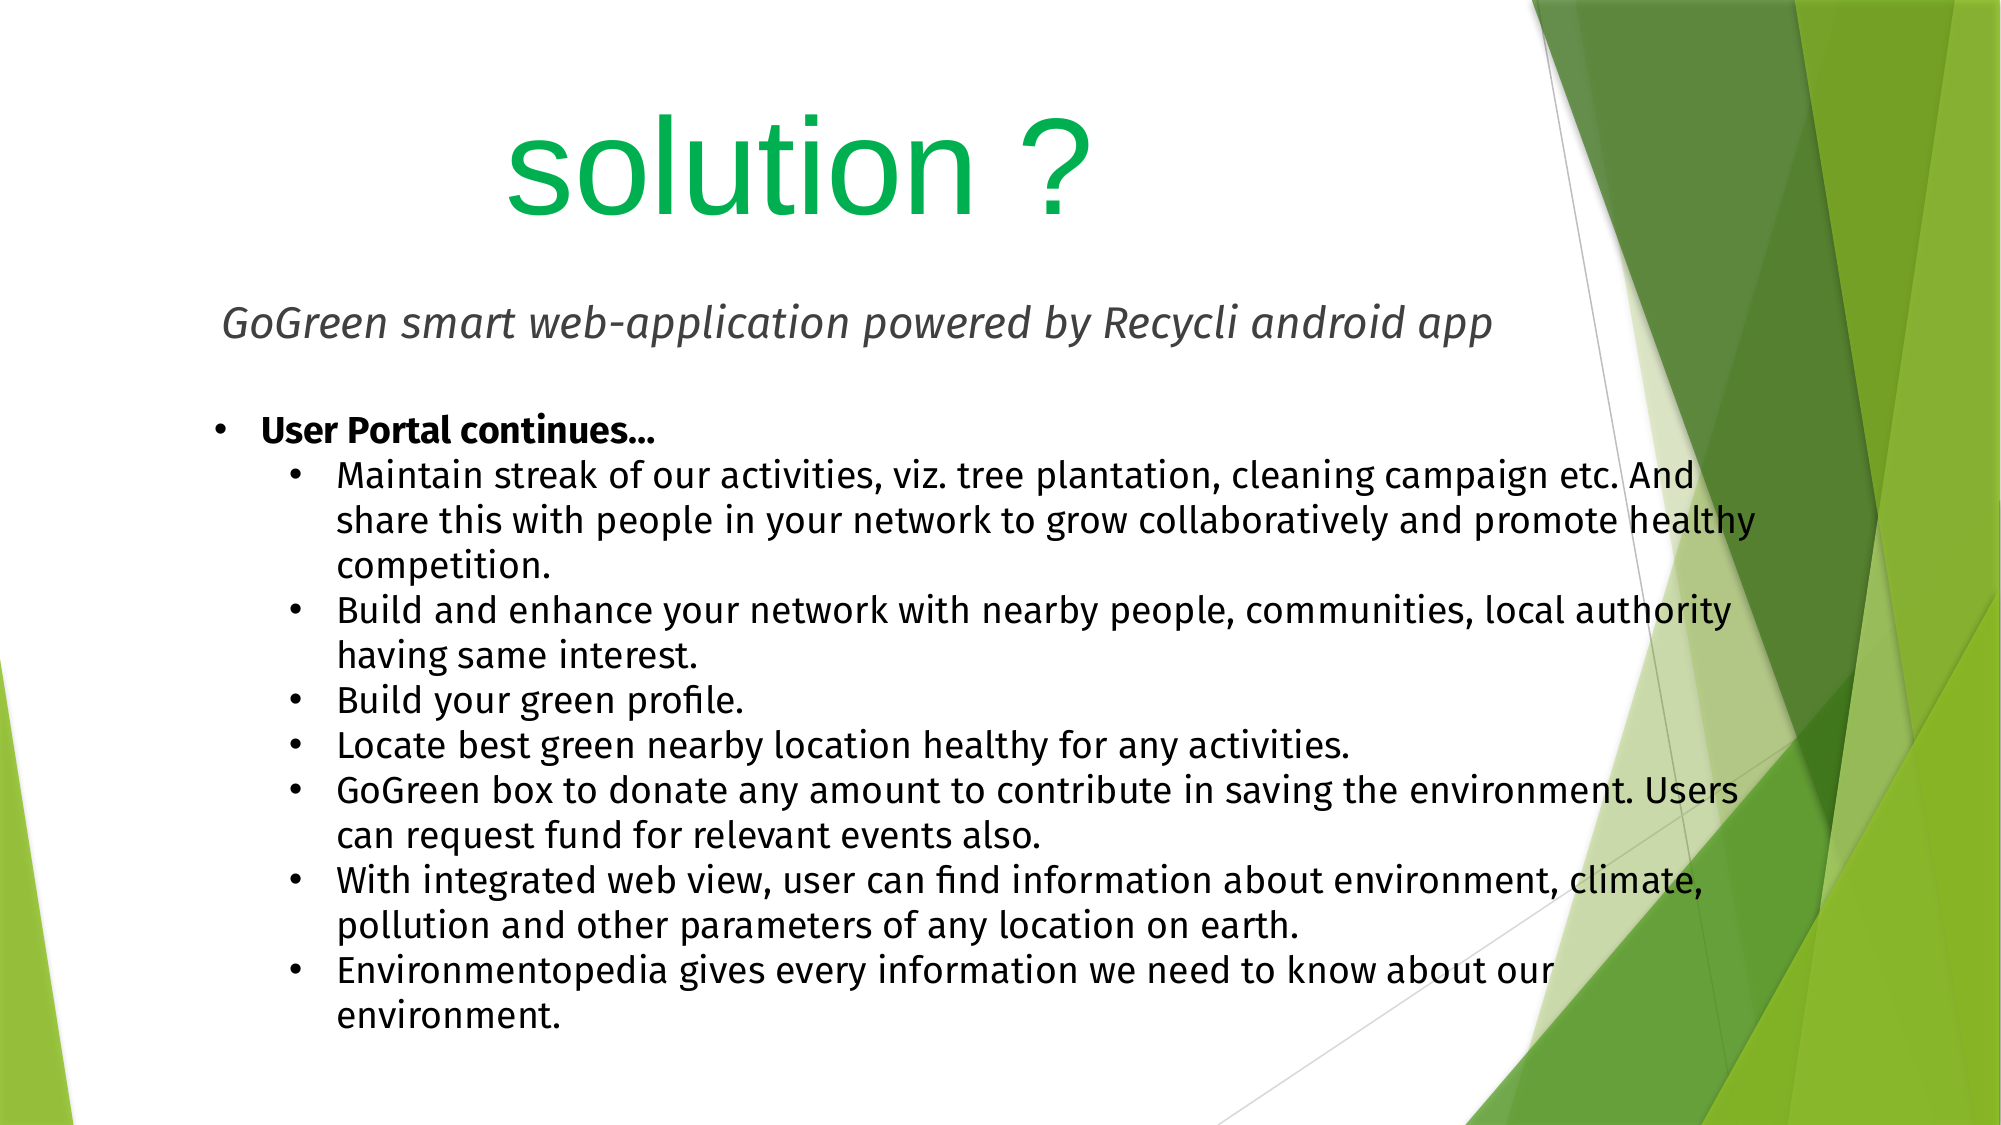

# solution ?
 GoGreen smart web-application powered by Recycli android app

User Portal continues…
Maintain streak of our activities, viz. tree plantation, cleaning campaign etc. And share this with people in your network to grow collaboratively and promote healthy competition.
Build and enhance your network with nearby people, communities, local authority having same interest.
Build your green profile.
Locate best green nearby location healthy for any activities.
GoGreen box to donate any amount to contribute in saving the environment. Users can request fund for relevant events also.
With integrated web view, user can find information about environment, climate, pollution and other parameters of any location on earth.
Environmentopedia gives every information we need to know about our environment.